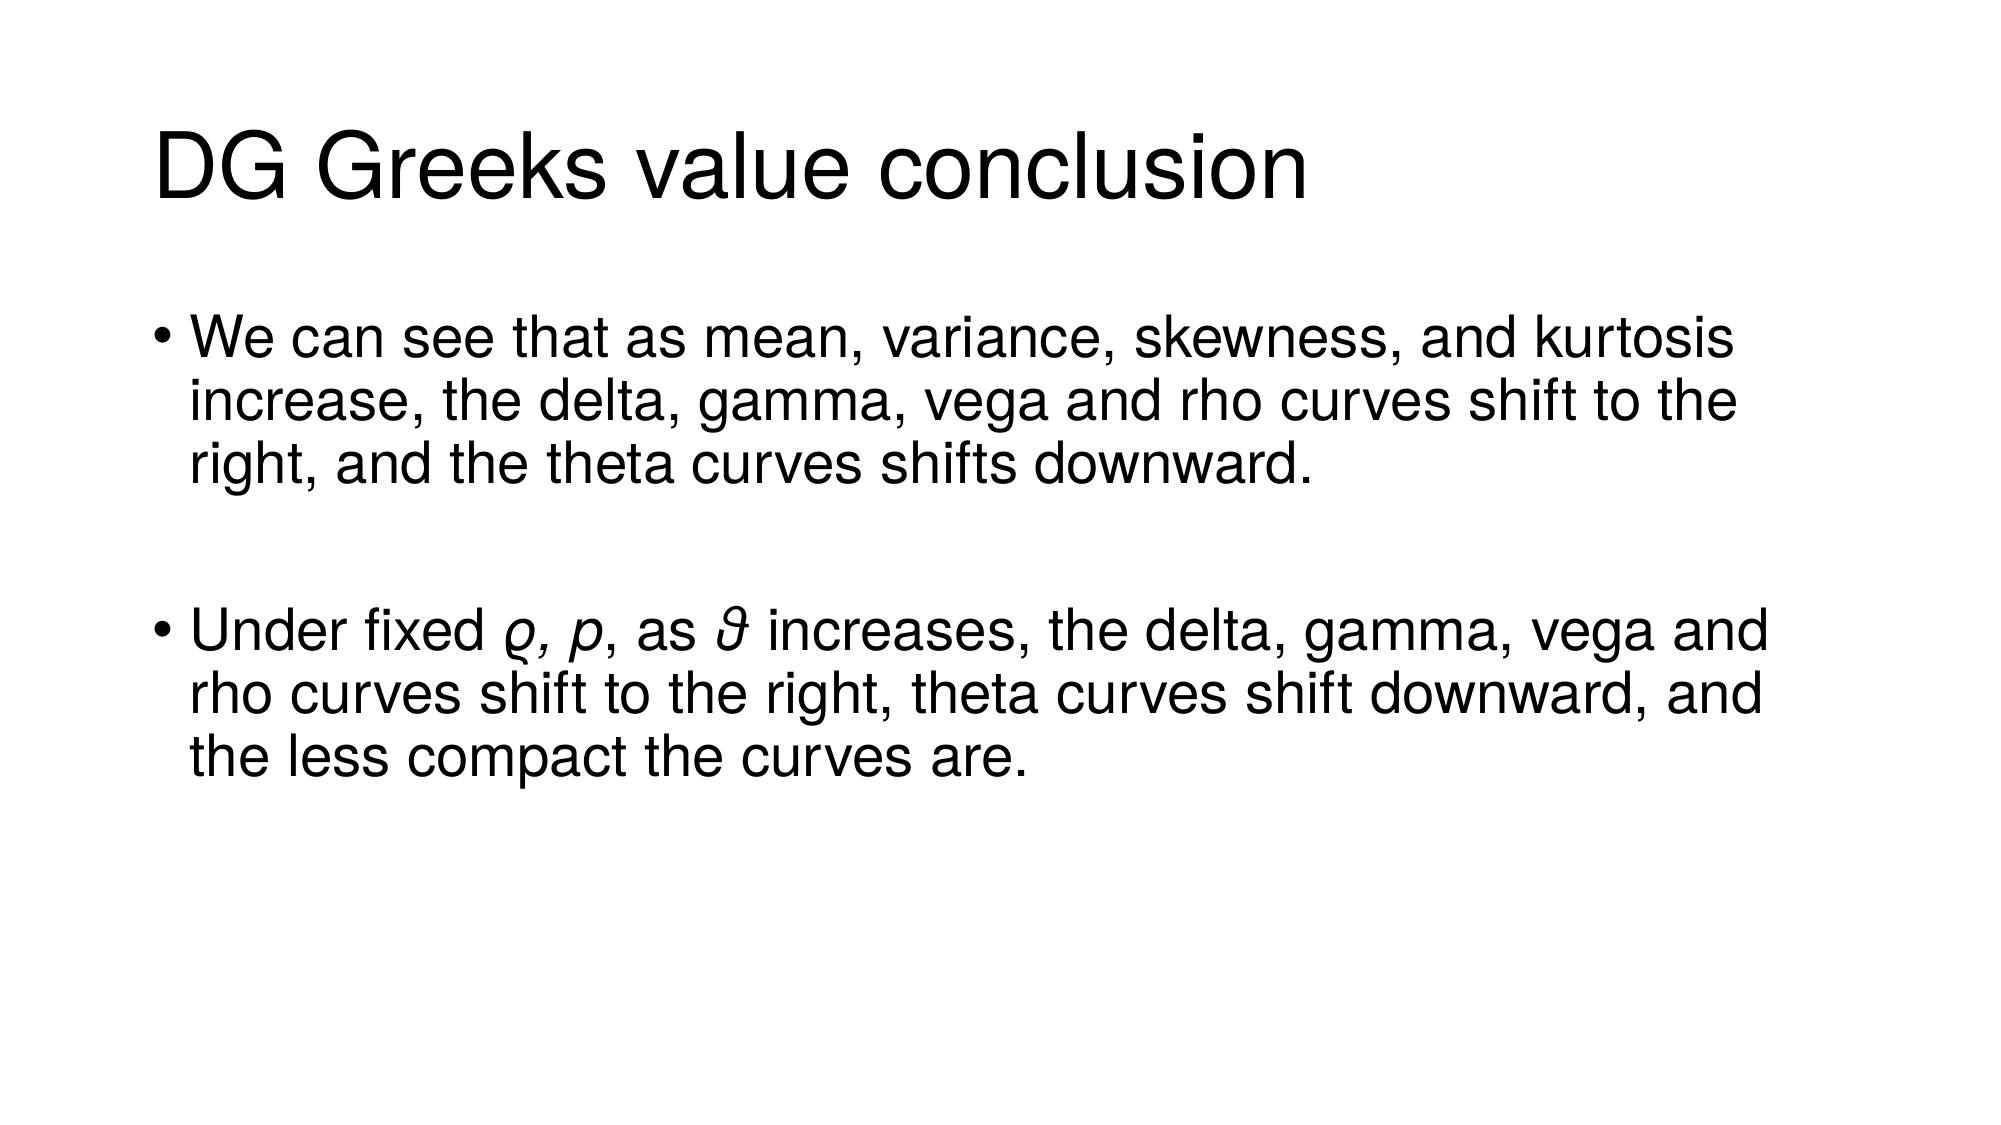

# DG Greeks value conclusion
We can see that as mean, variance, skewness, and kurtosis increase, the delta, gamma, vega and rho curves shift to the right, and the theta curves shifts downward.

Under fixed ϱ, p, as ϑ increases, the delta, gamma, vega and rho curves shift to the right, theta curves shift downward, and the less compact the curves are.